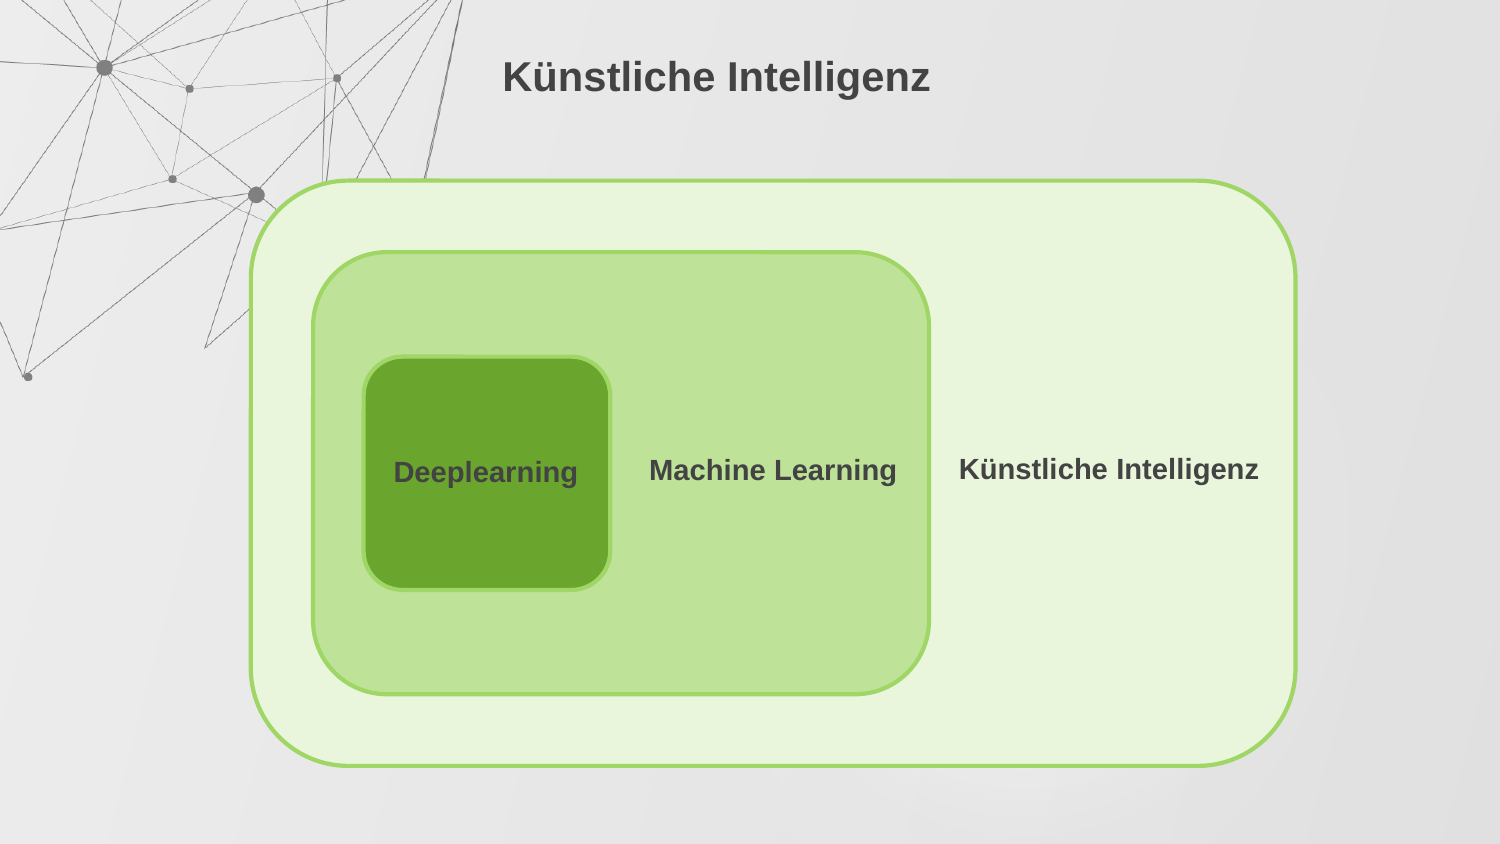

# Künstliche Intelligenz

Künstliche Intelligenz
Machine Learning
Deeplearning